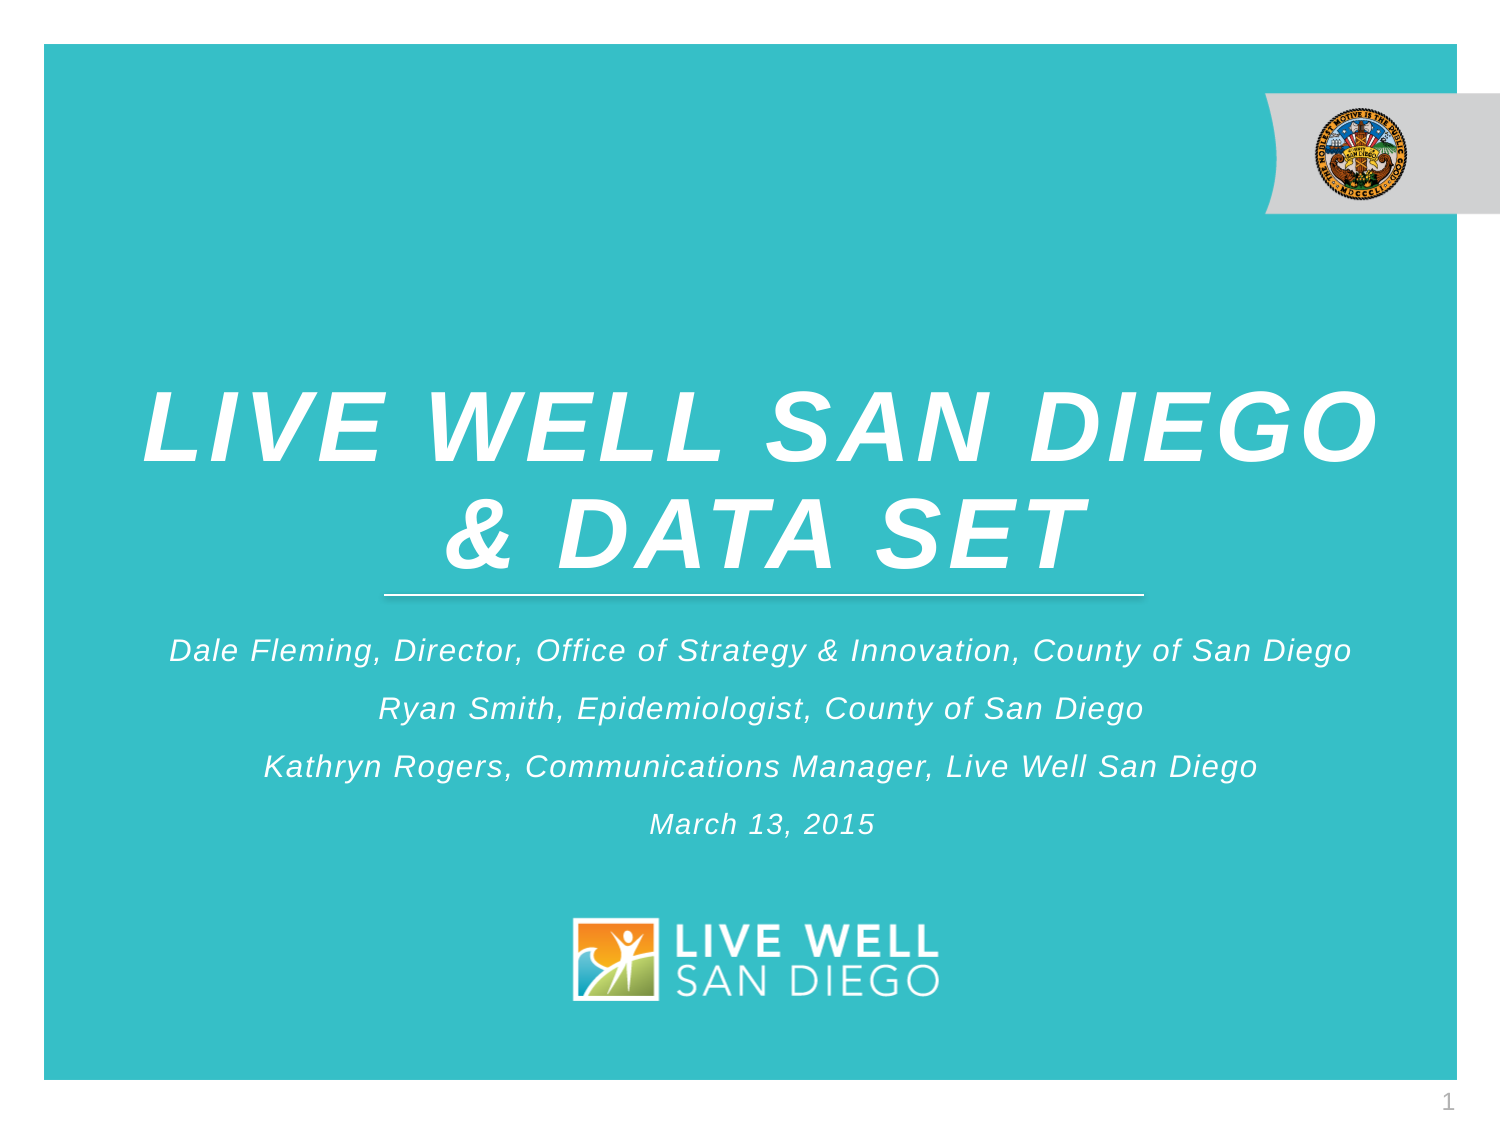

# Live Well San Diego & Data Set
Dale Fleming, Director, Office of Strategy & Innovation, County of San Diego
Ryan Smith, Epidemiologist, County of San Diego
Kathryn Rogers, Communications Manager, Live Well San Diego
March 13, 2015
1